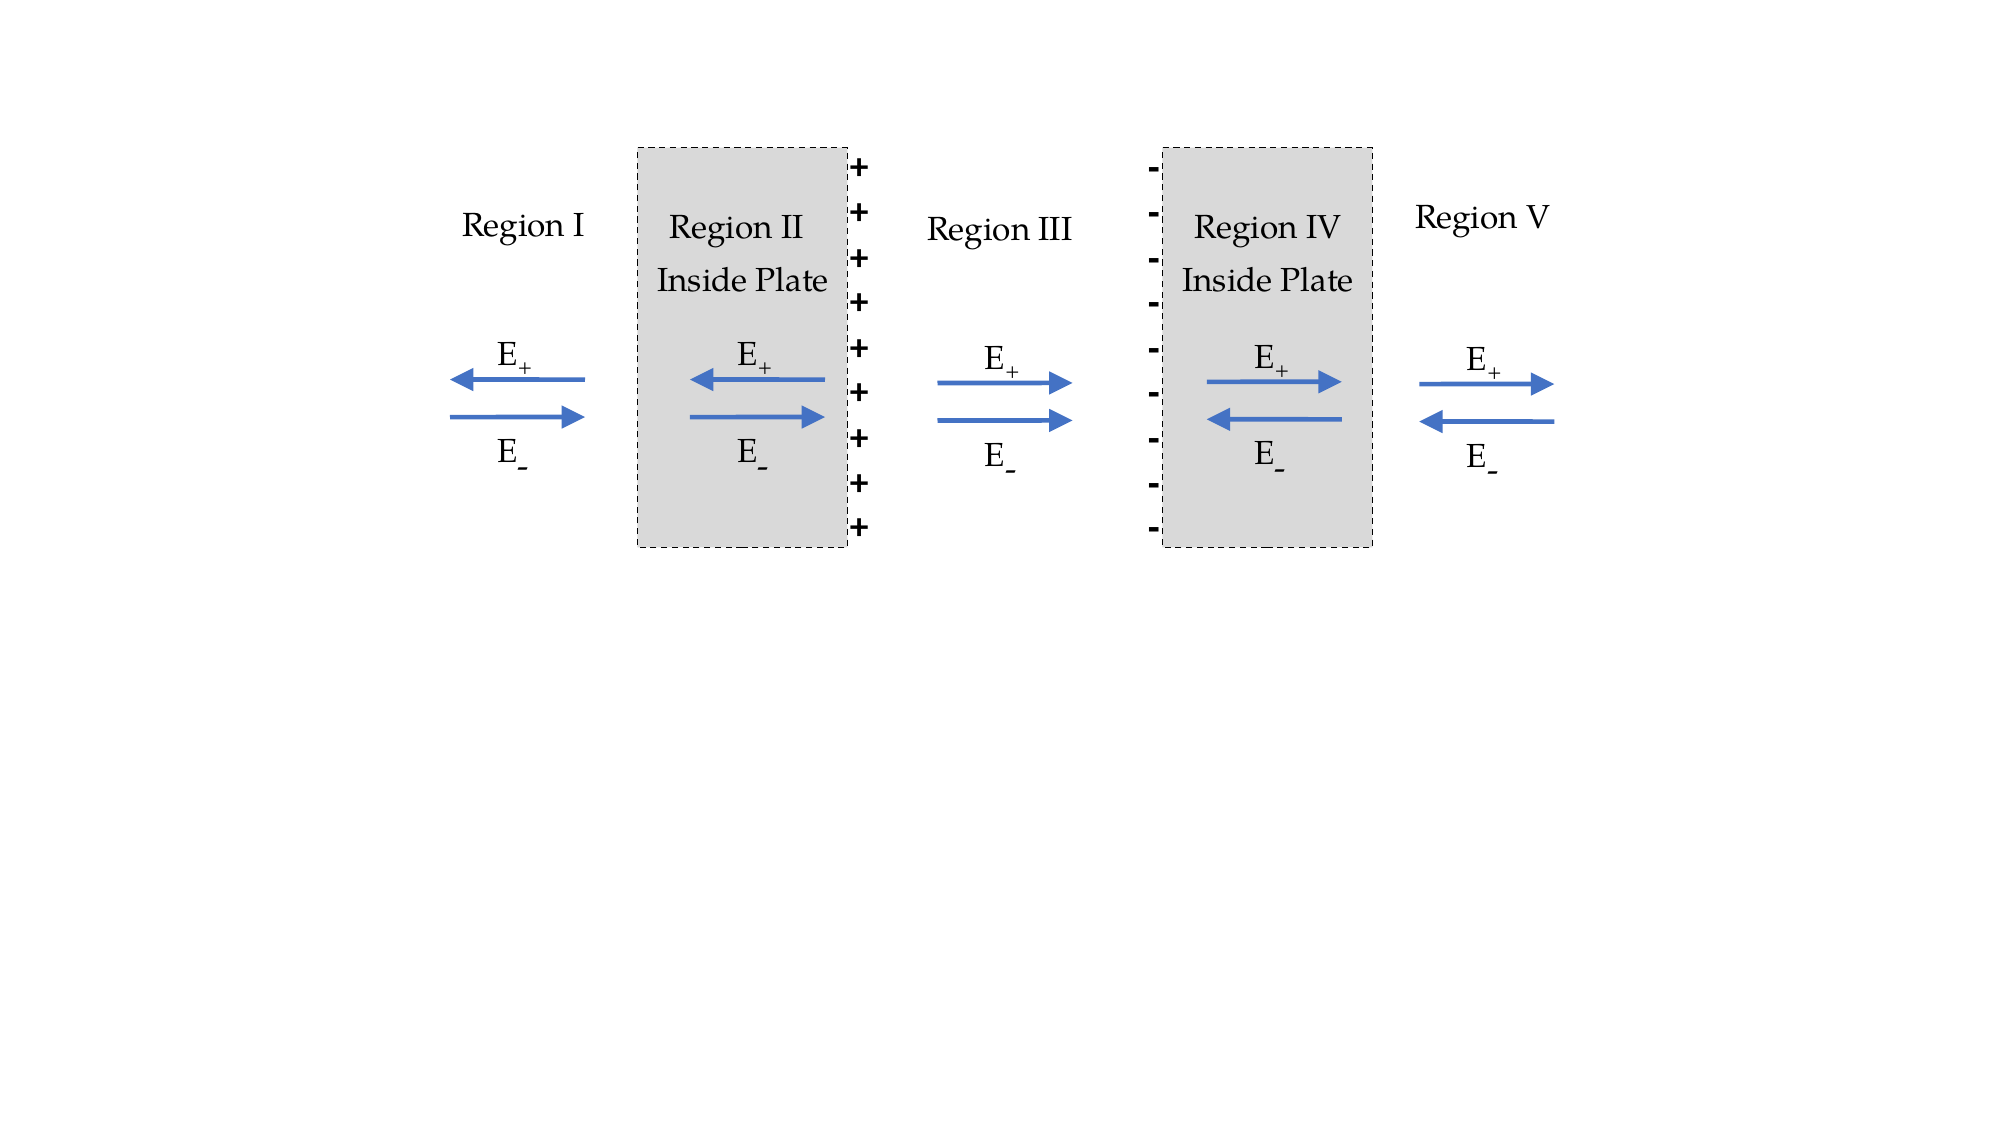

+++++++++
---------

Region V
Region I
Region II
Region IV
Region III
Inside Plate
Inside Plate
E+
E+
E+
E+
E+

E-
E-
E-
E-
E-